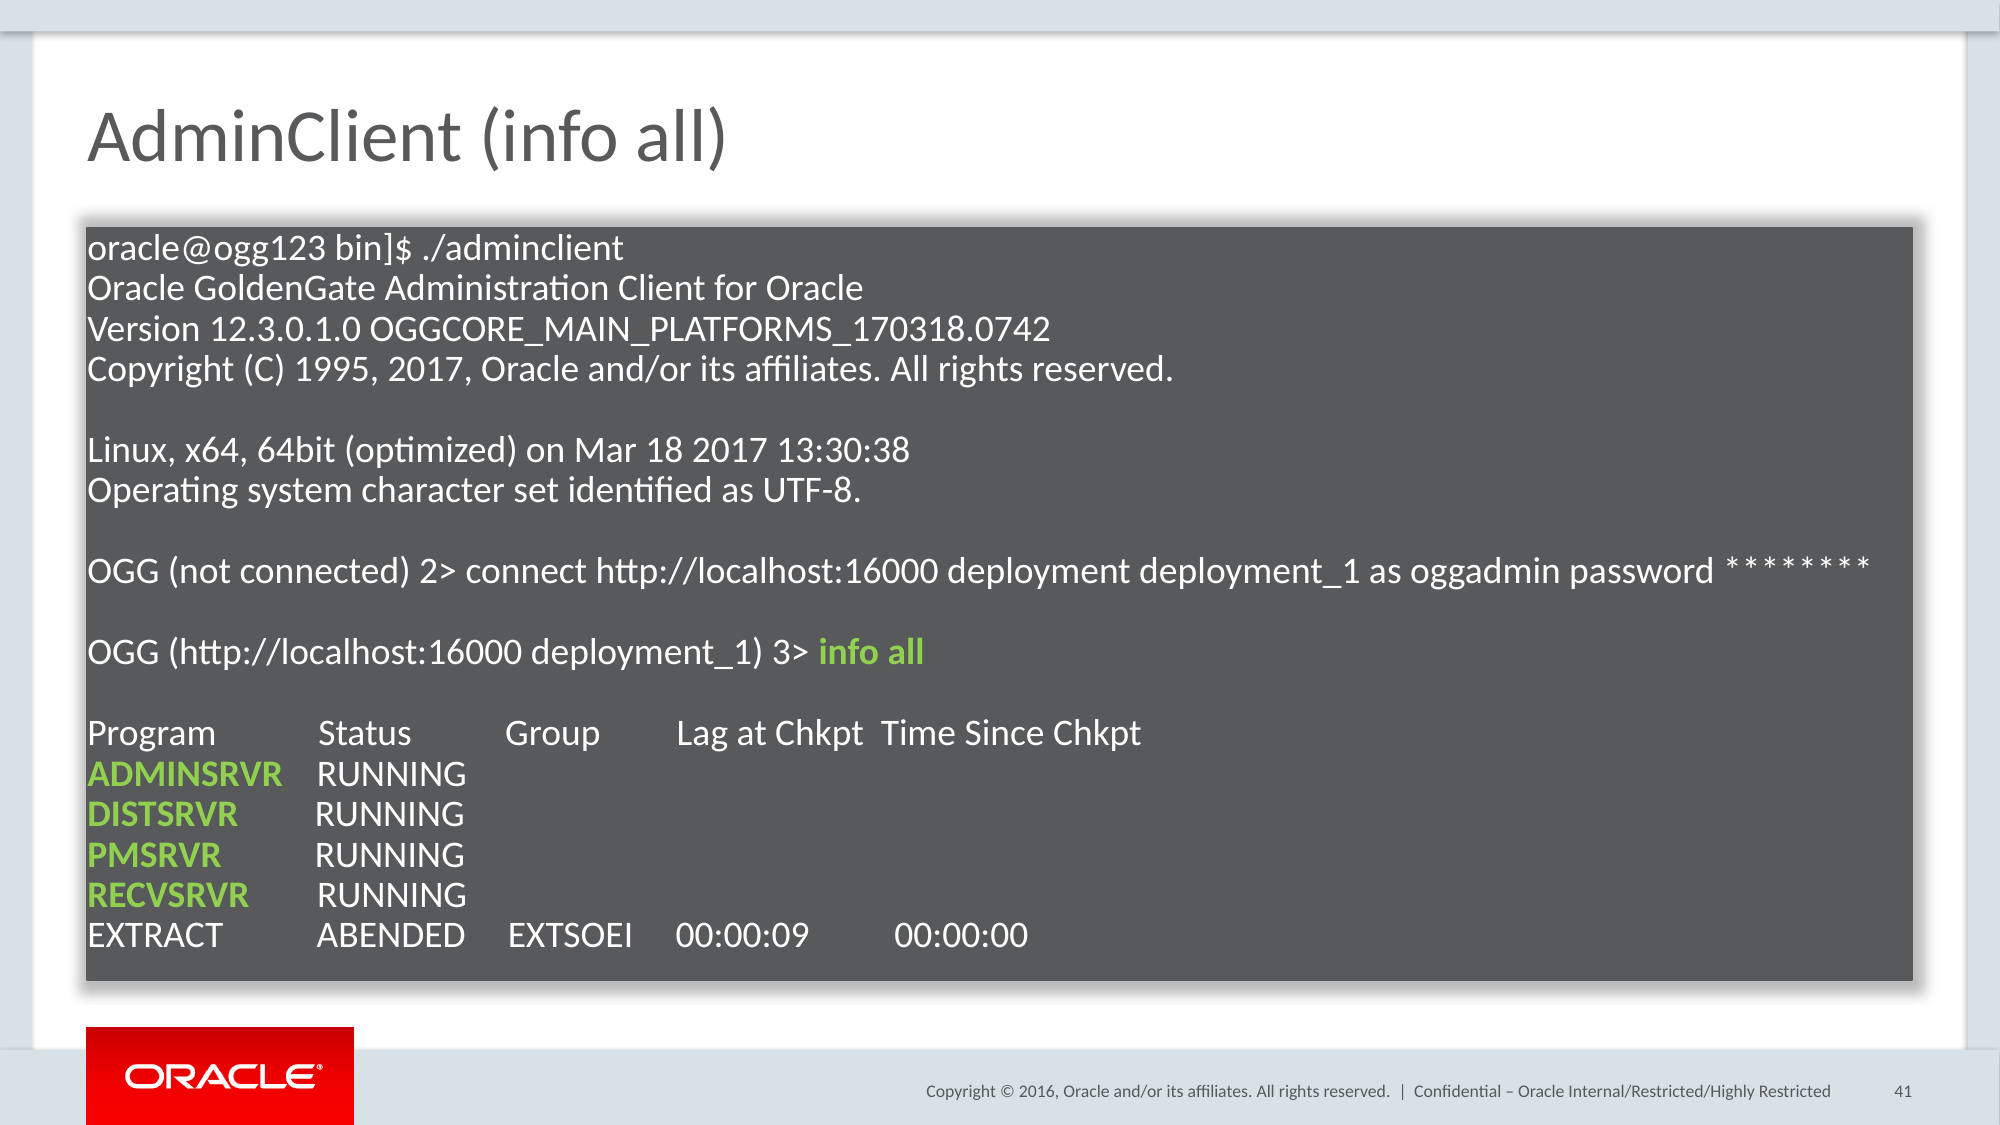

# AdminClient (info all)
oracle@ogg123 bin]$ ./adminclient
Oracle GoldenGate Administration Client for Oracle
Version 12.3.0.1.0 OGGCORE_MAIN_PLATFORMS_170318.0742
Copyright (C) 1995, 2017, Oracle and/or its affiliates. All rights reserved.

Linux, x64, 64bit (optimized) on Mar 18 2017 13:30:38
Operating system character set identified as UTF-8.

OGG (not connected) 2> ﻿connect http://localhost:16000 deployment deployment_1 as oggadmin password ********

OGG (http://localhost:16000 deployment_1) 3> info all

﻿Program            Status           Group         Lag at Chkpt  Time Since Chkpt
ADMINSRVR    RUNNING
DISTSRVR         RUNNING
PMSRVR           RUNNING
RECVSRVR        RUNNING
EXTRACT           ABENDED     EXTSOEI     00:00:09          00:00:00
Confidential – Oracle Internal/Restricted/Highly Restricted
41